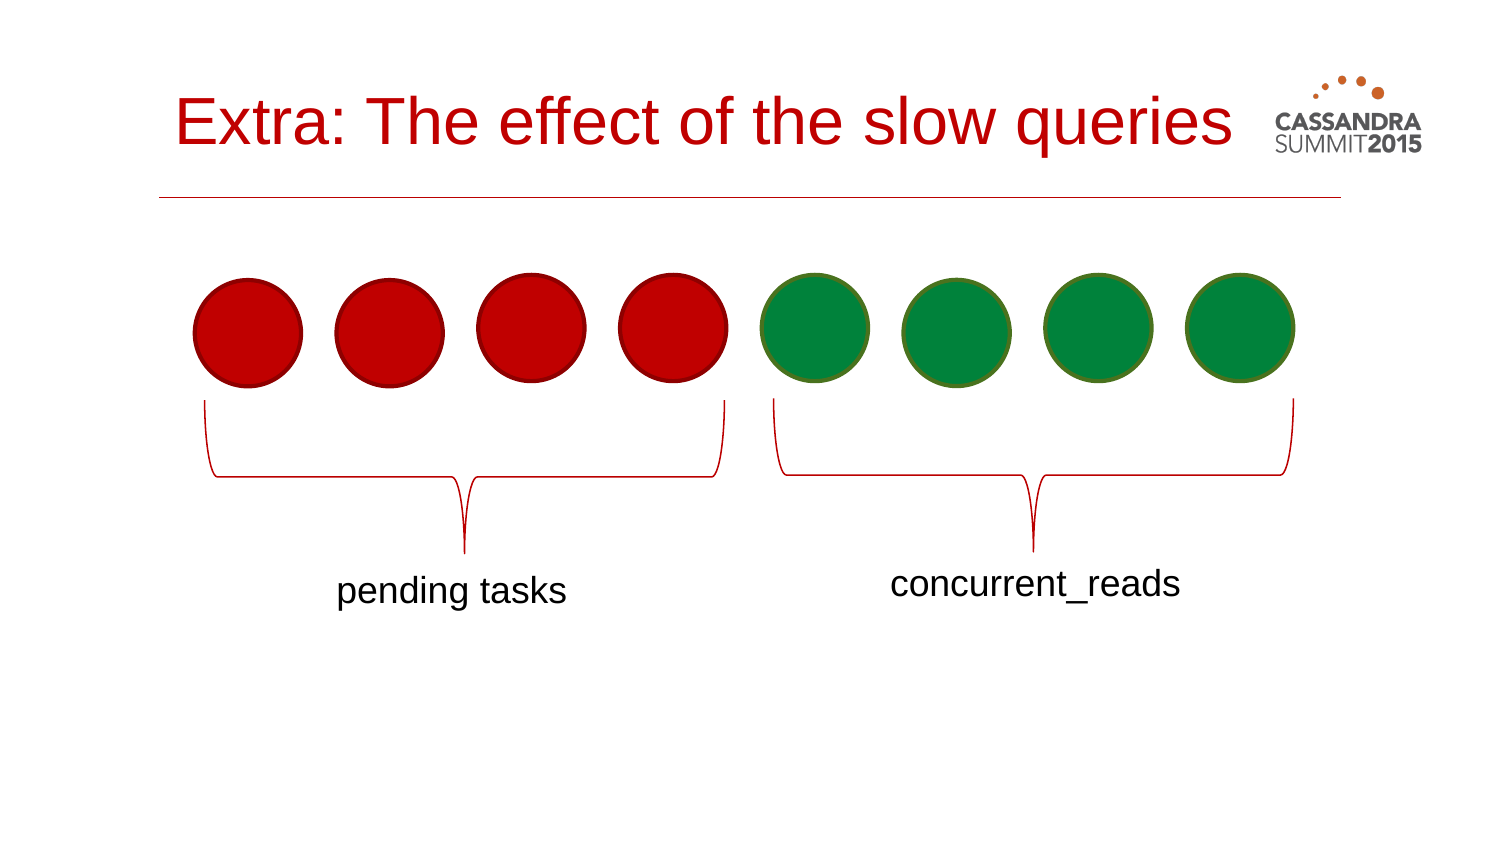

# Extra: The effect of the slow queries

concurrent_reads
pending tasks